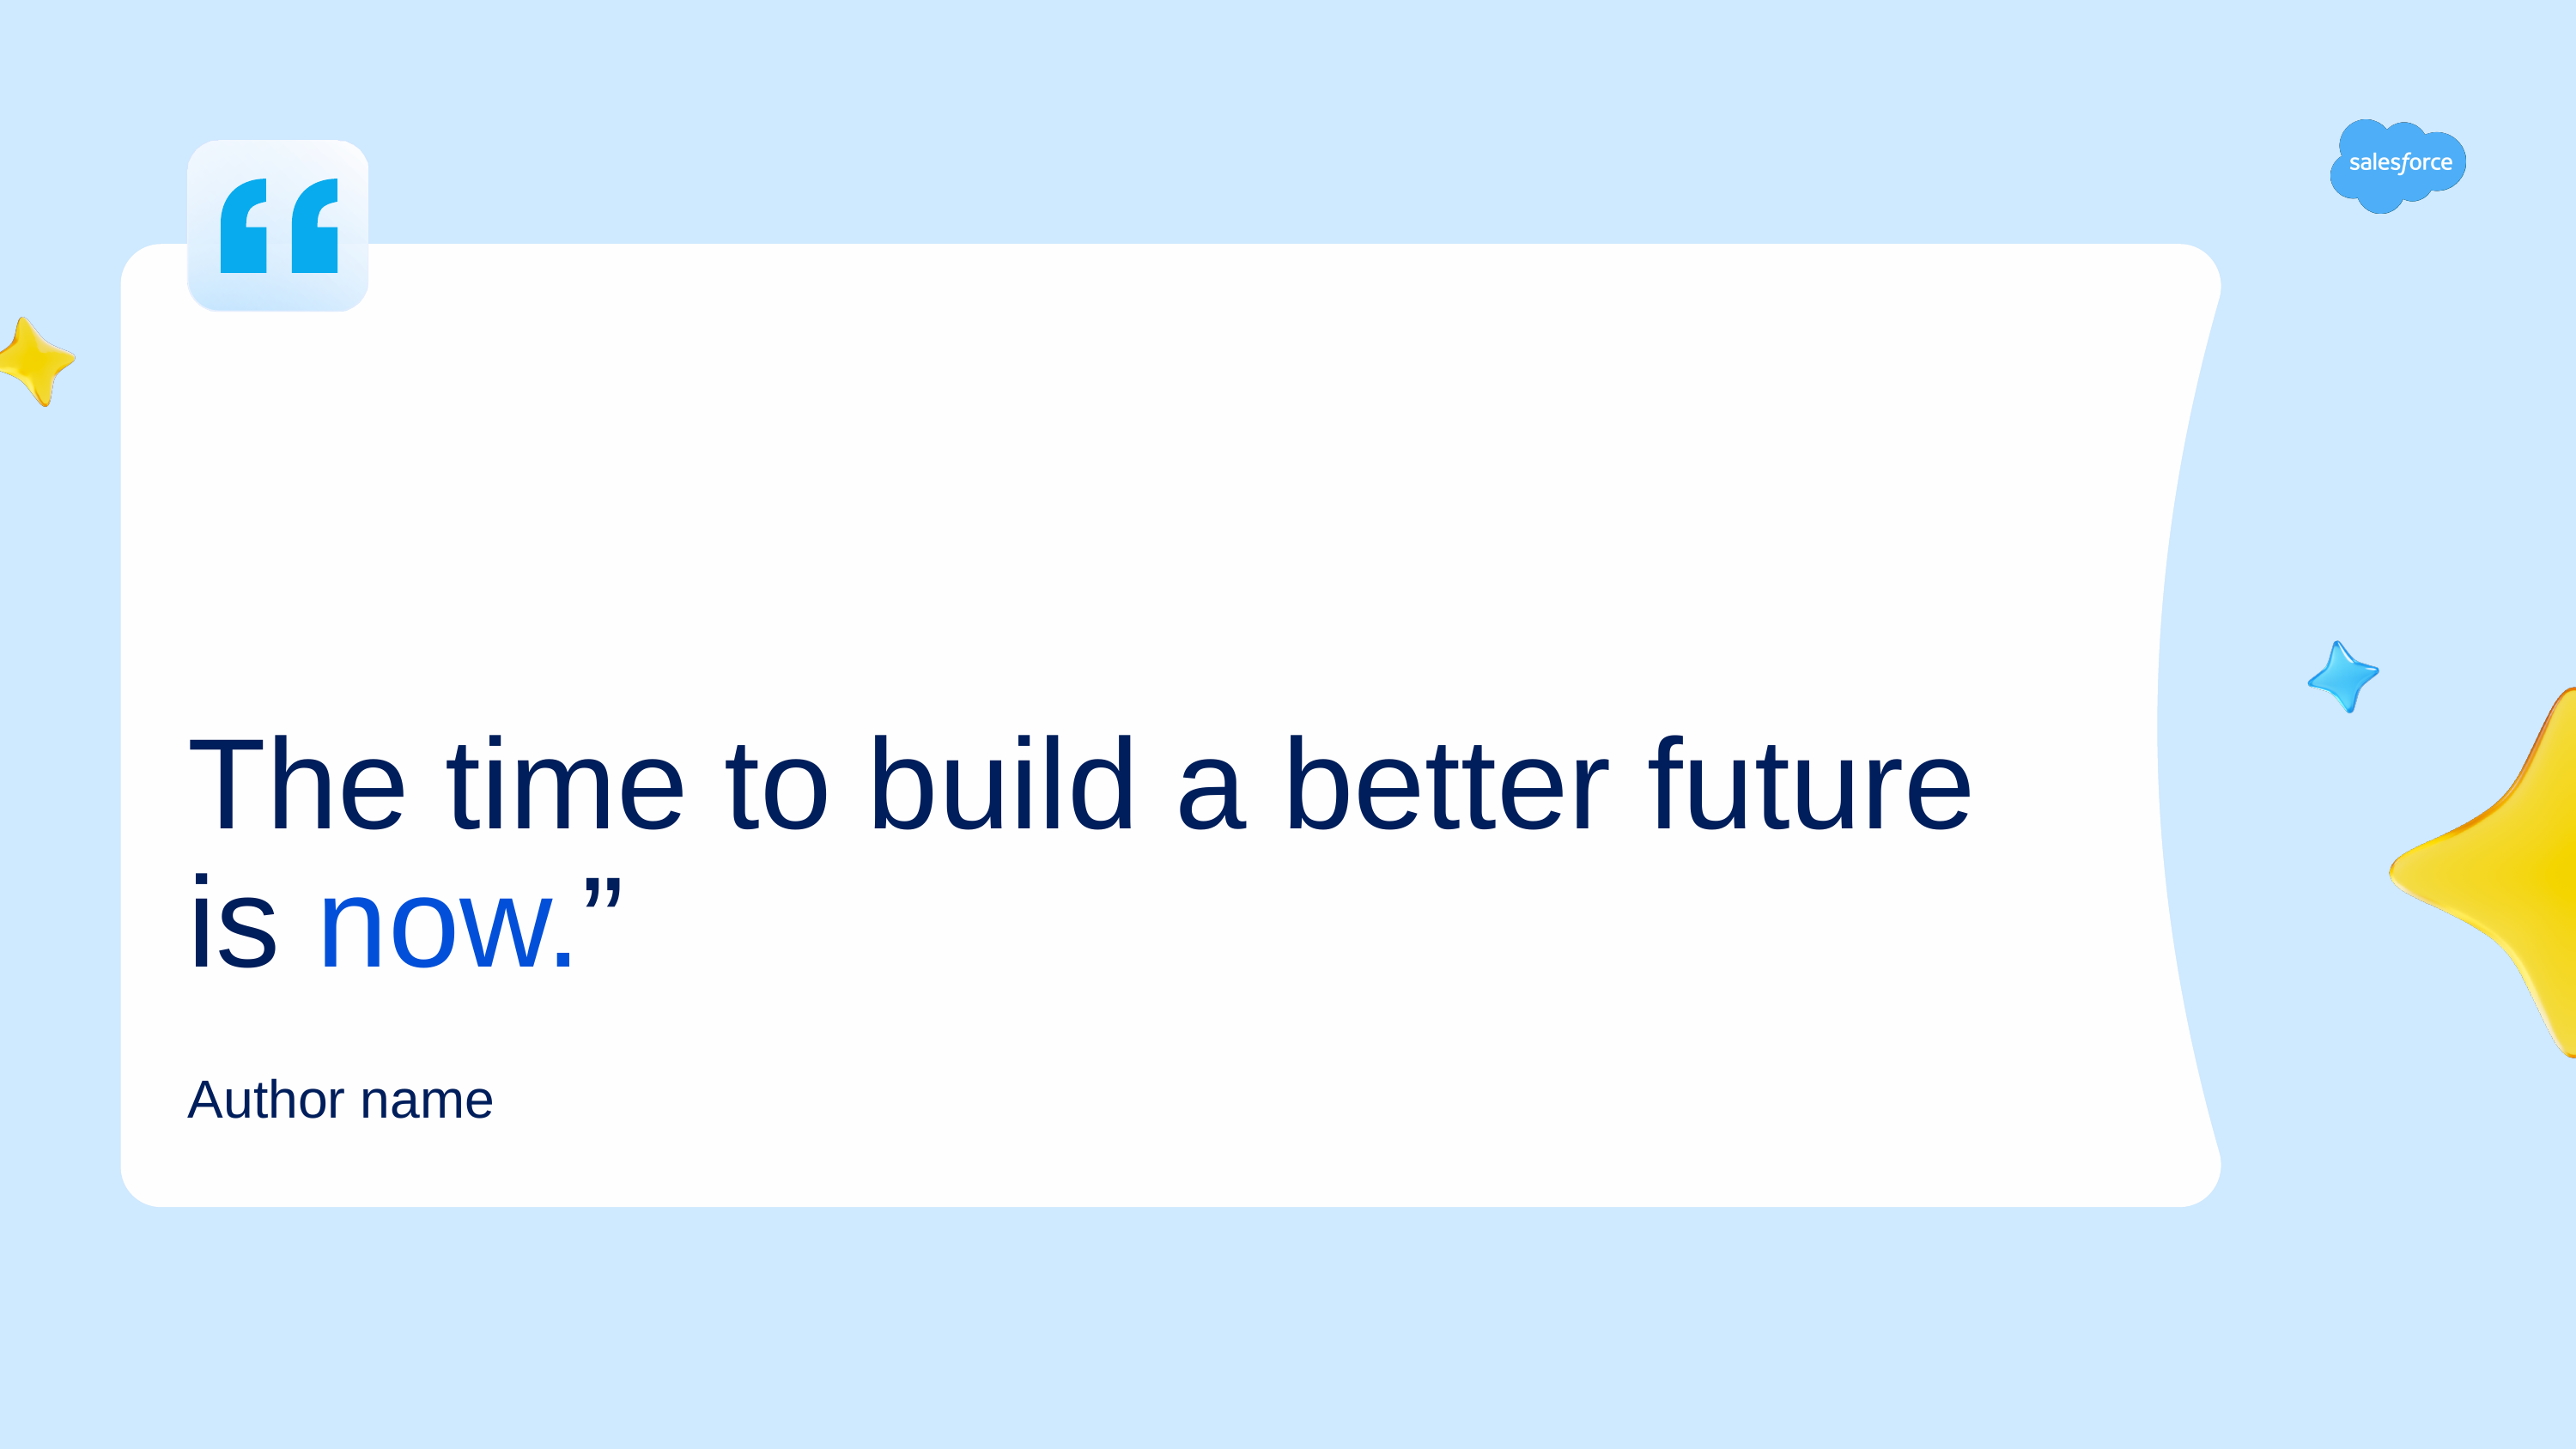

# The time to build a better future is now.”
Author name